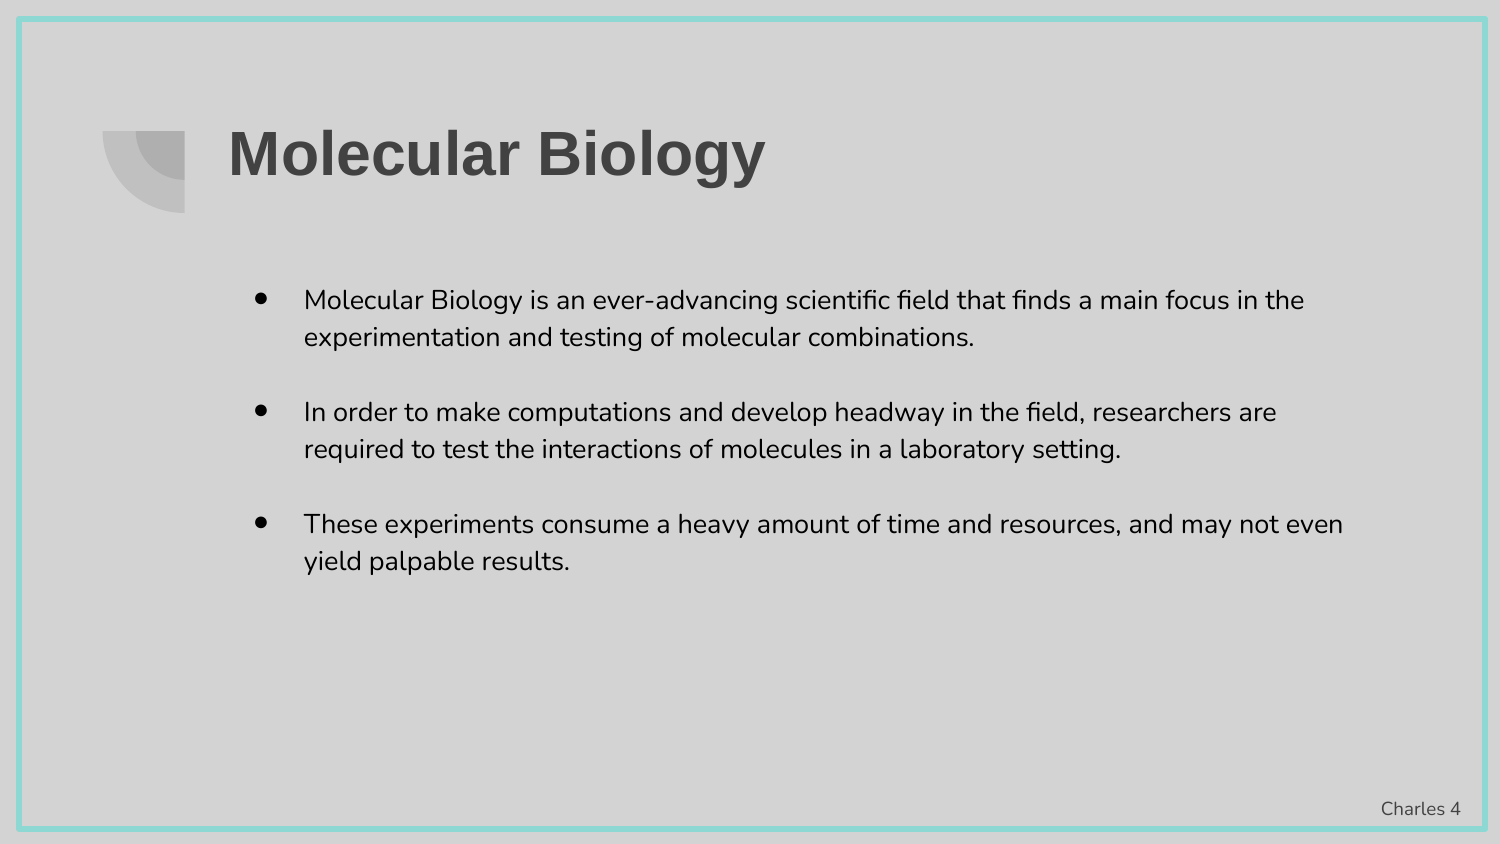

# Molecular Biology
Molecular Biology is an ever-advancing scientific field that finds a main focus in the experimentation and testing of molecular combinations.

In order to make computations and develop headway in the field, researchers are required to test the interactions of molecules in a laboratory setting.

These experiments consume a heavy amount of time and resources, and may not even yield palpable results.

Charles 4